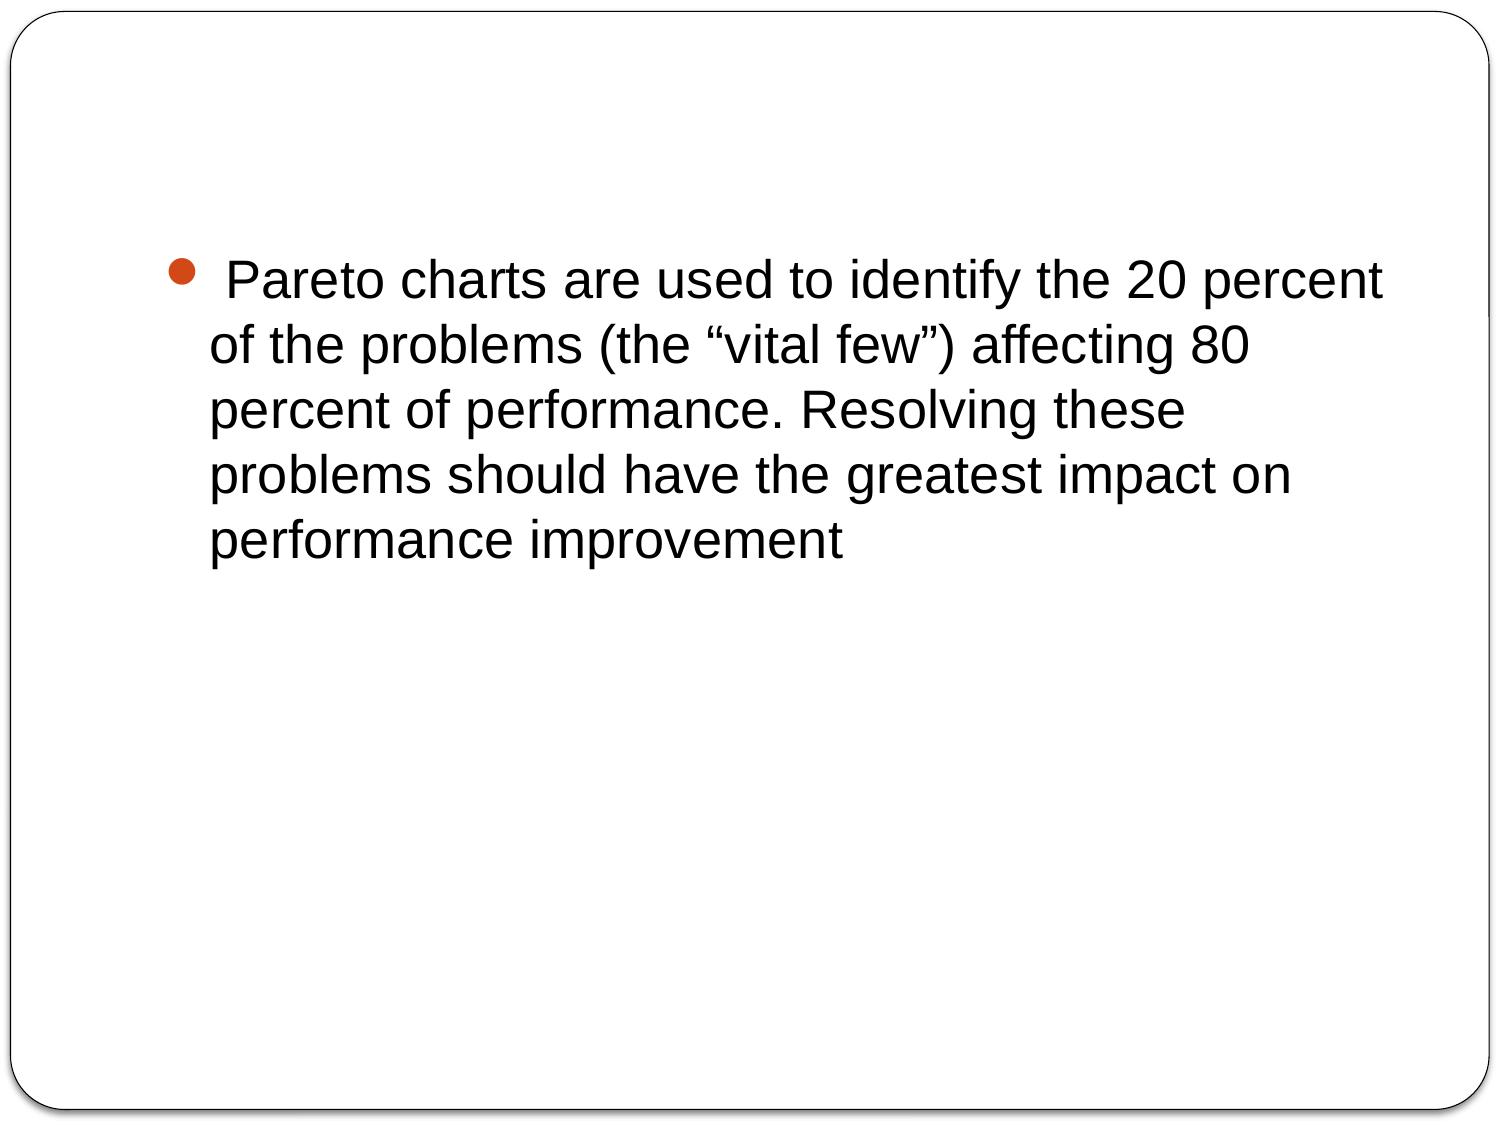

#
 Pareto charts are used to identify the 20 percent of the problems (the “vital few”) affecting 80 percent of performance. Resolving these problems should have the greatest impact on performance improvement